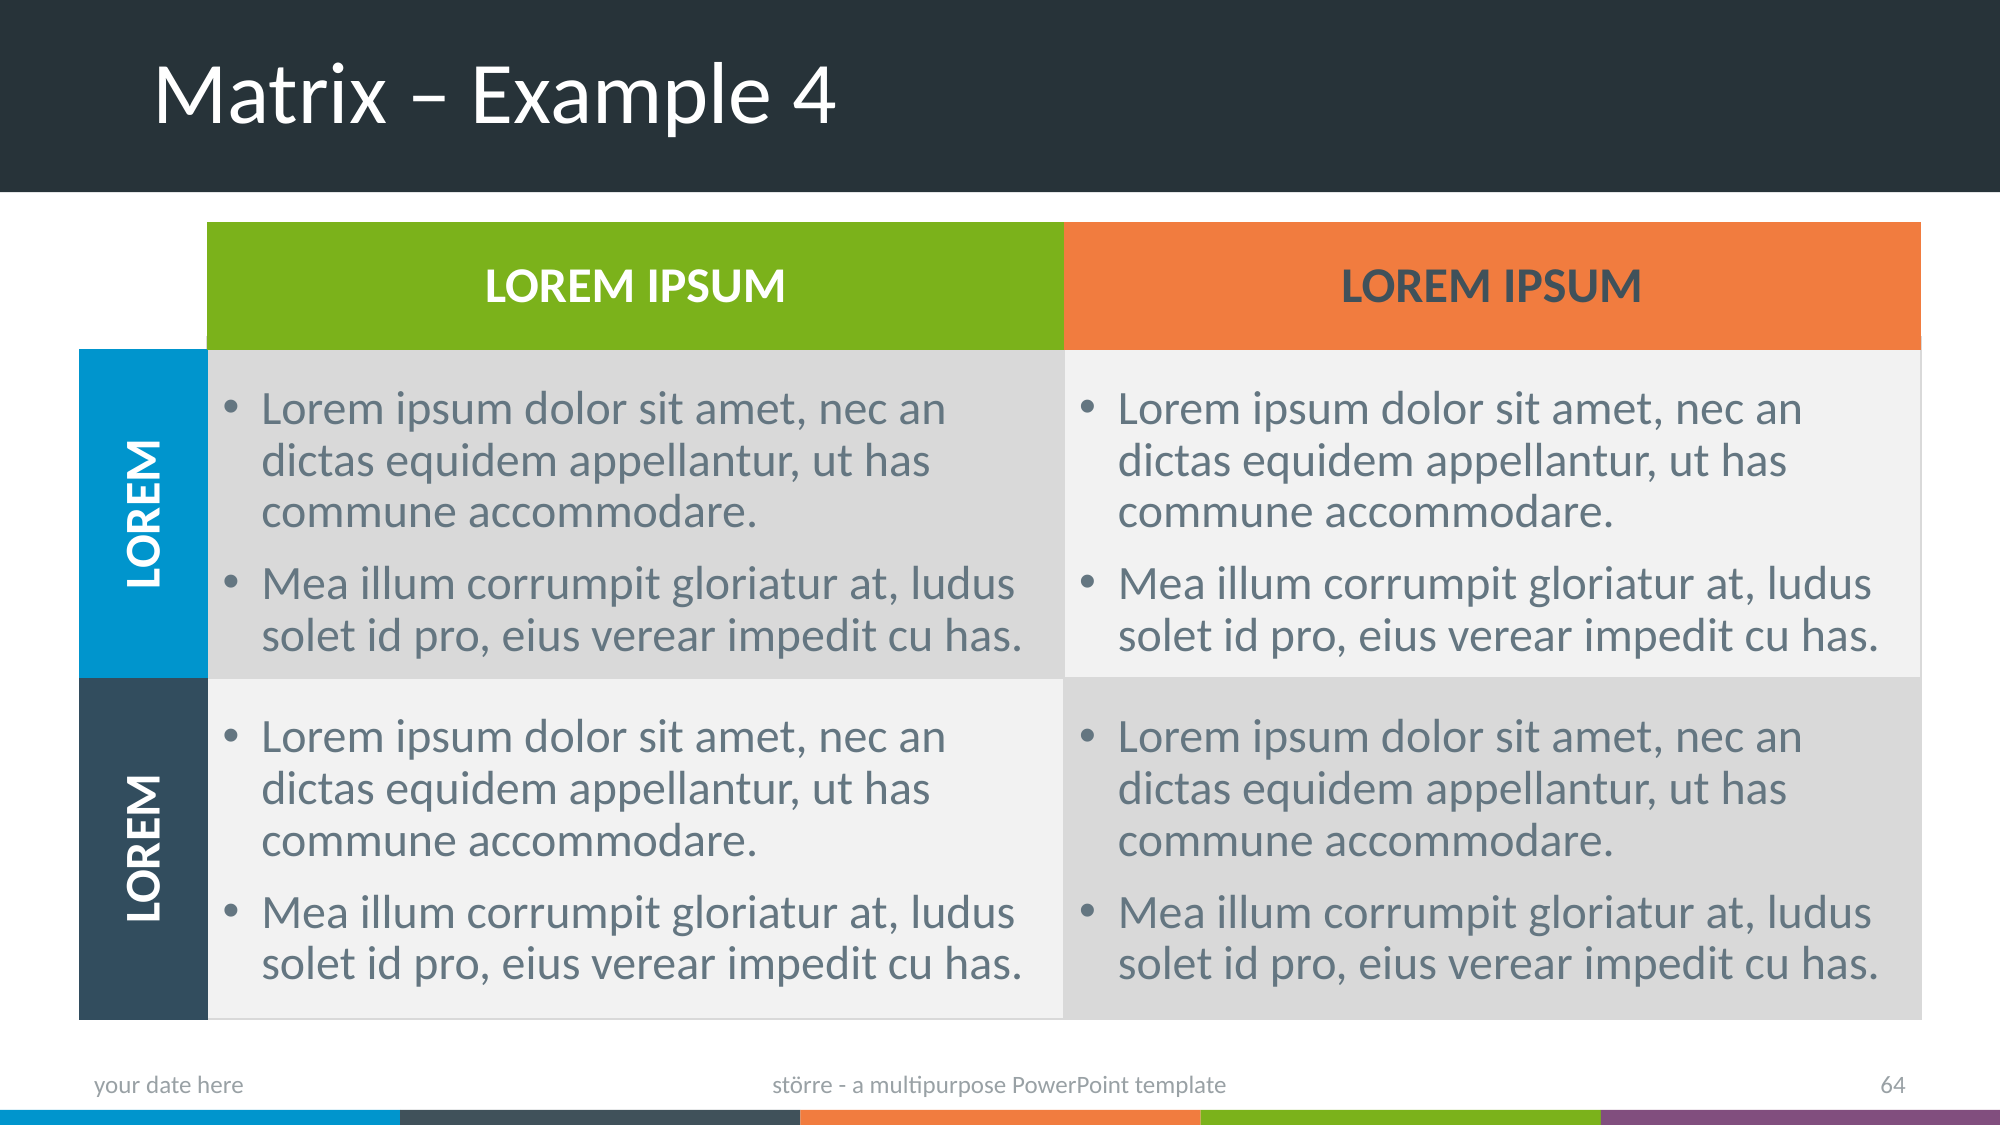

# Matrix – Example 4
Lorem Ipsum
Lorem Ipsum
Lorem ipsum dolor sit amet, nec an dictas equidem appellantur, ut has commune accommodare.
Mea illum corrumpit gloriatur at, ludus solet id pro, eius verear impedit cu has.
Lorem ipsum dolor sit amet, nec an dictas equidem appellantur, ut has commune accommodare.
Mea illum corrumpit gloriatur at, ludus solet id pro, eius verear impedit cu has.
Lorem
Lorem ipsum dolor sit amet, nec an dictas equidem appellantur, ut has commune accommodare.
Mea illum corrumpit gloriatur at, ludus solet id pro, eius verear impedit cu has.
Lorem ipsum dolor sit amet, nec an dictas equidem appellantur, ut has commune accommodare.
Mea illum corrumpit gloriatur at, ludus solet id pro, eius verear impedit cu has.
Lorem
your date here
större - a multipurpose PowerPoint template
64